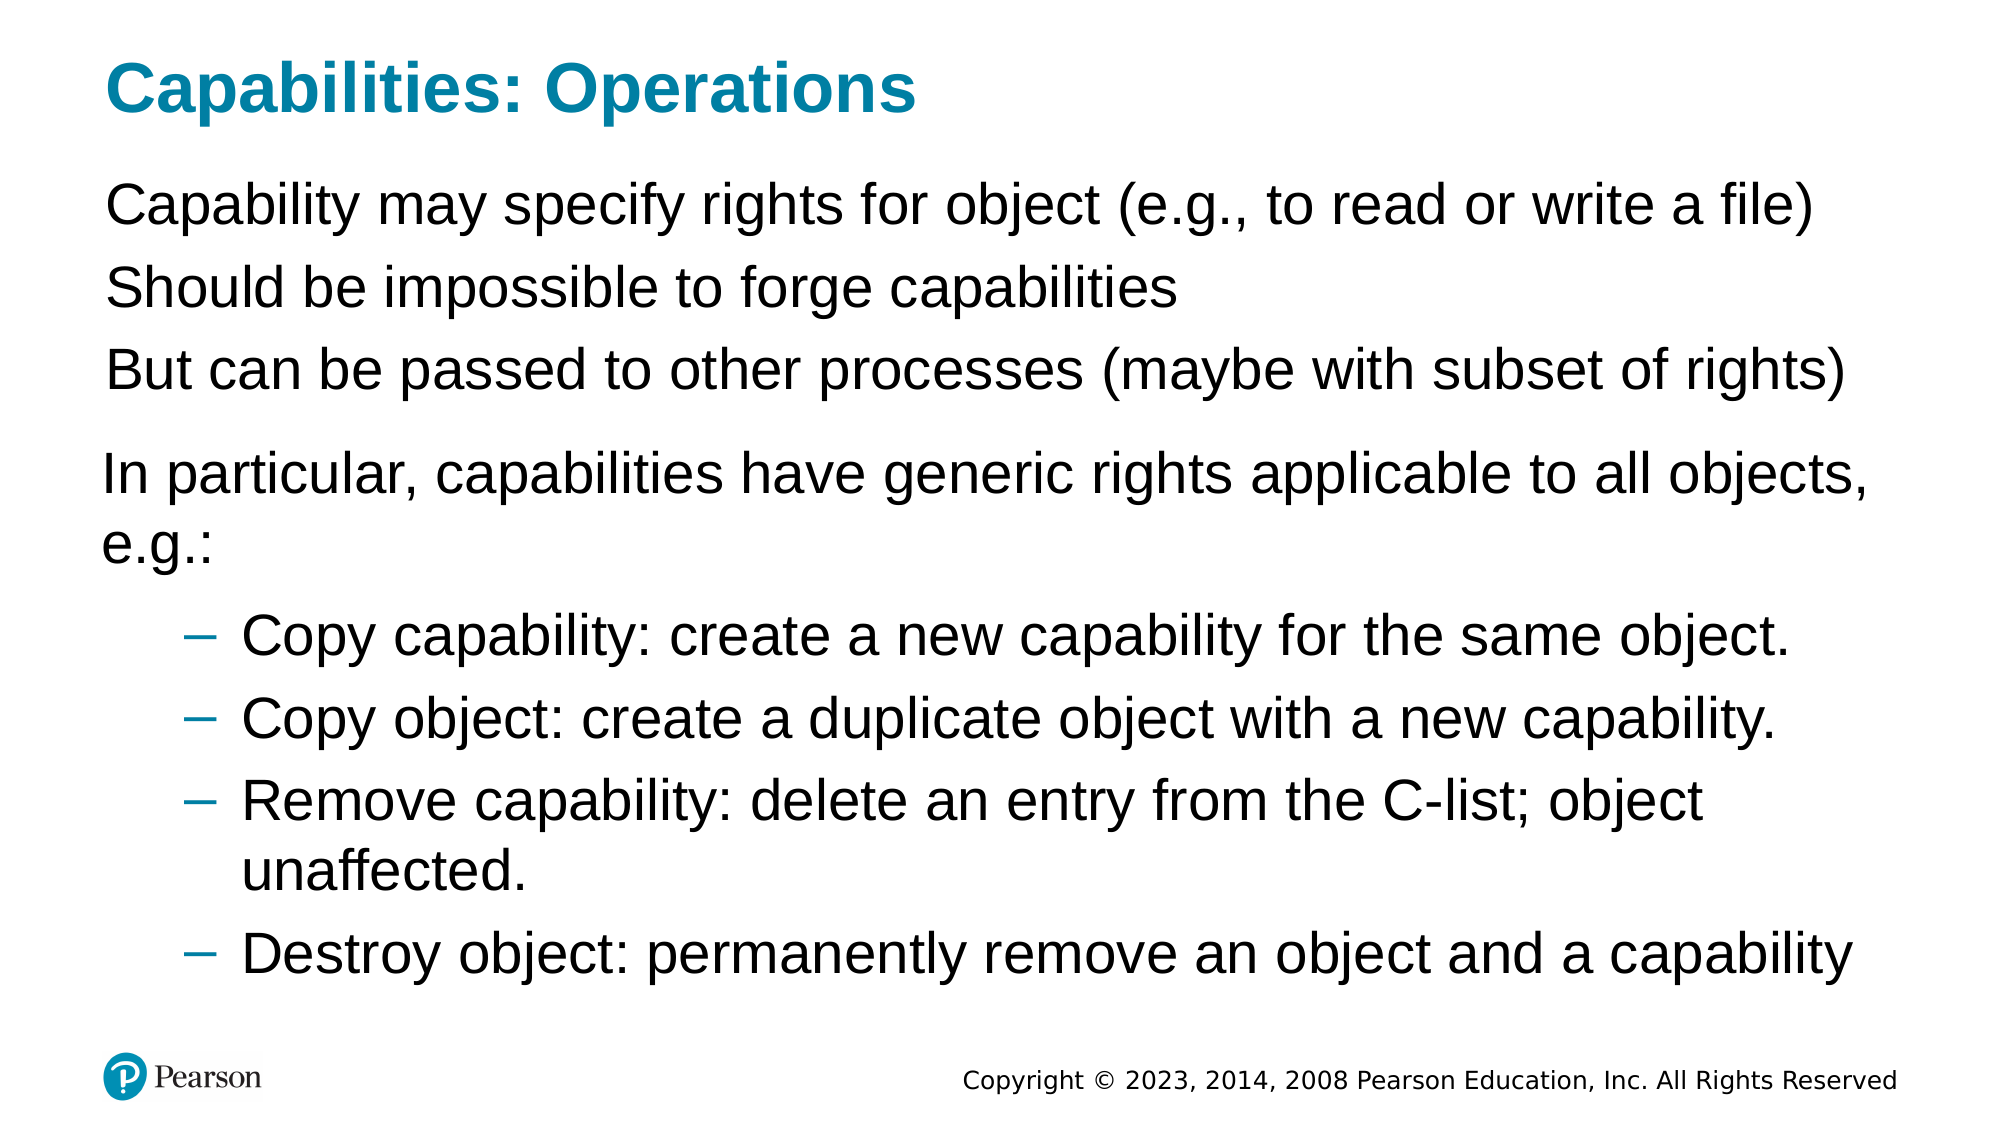

# Capabilities: Operations
Capability may specify rights for object (e.g., to read or write a file)
Should be impossible to forge capabilities
But can be passed to other processes (maybe with subset of rights)
In particular, capabilities have generic rights applicable to all objects, e.g.:
Copy capability: create a new capability for the same object.
Copy object: create a duplicate object with a new capability.
Remove capability: delete an entry from the C-list; object unaffected.
Destroy object: permanently remove an object and a capability